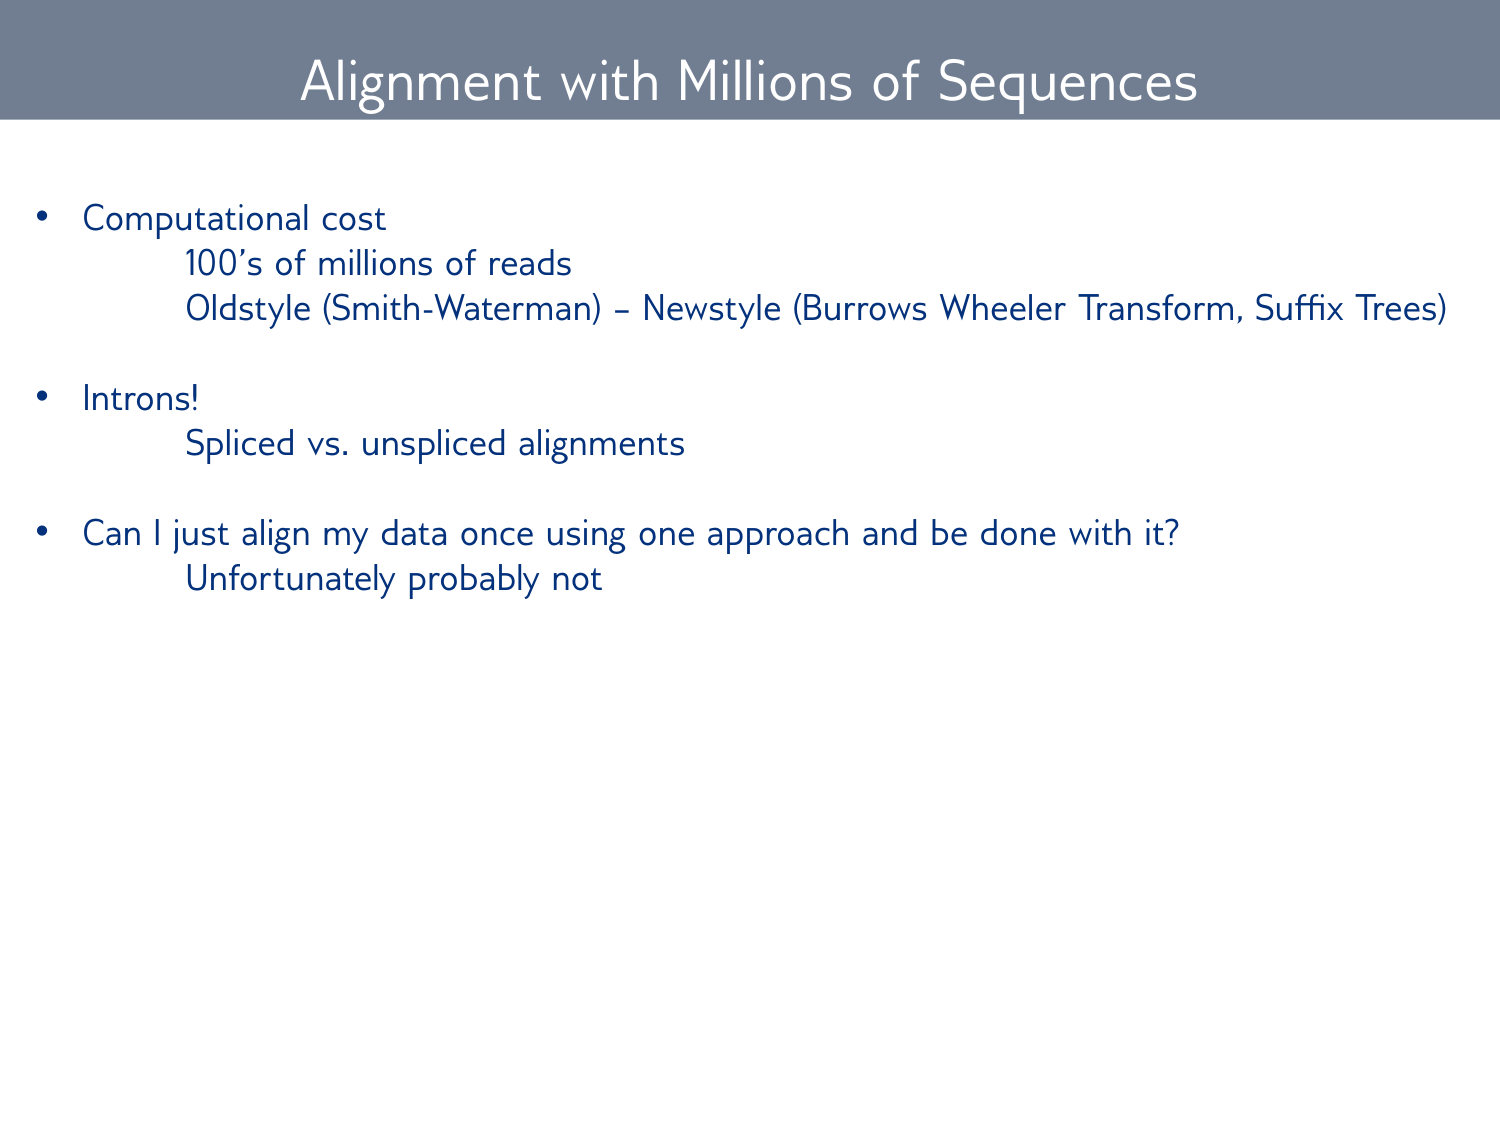

Alignment with Millions of Sequences
Computational cost
	100’s of millions of reads
	Oldstyle (Smith-Waterman) – Newstyle (Burrows Wheeler Transform, Suffix Trees)

Introns!
	Spliced vs. unspliced alignments

Can I just align my data once using one approach and be done with it?
	Unfortunately probably not